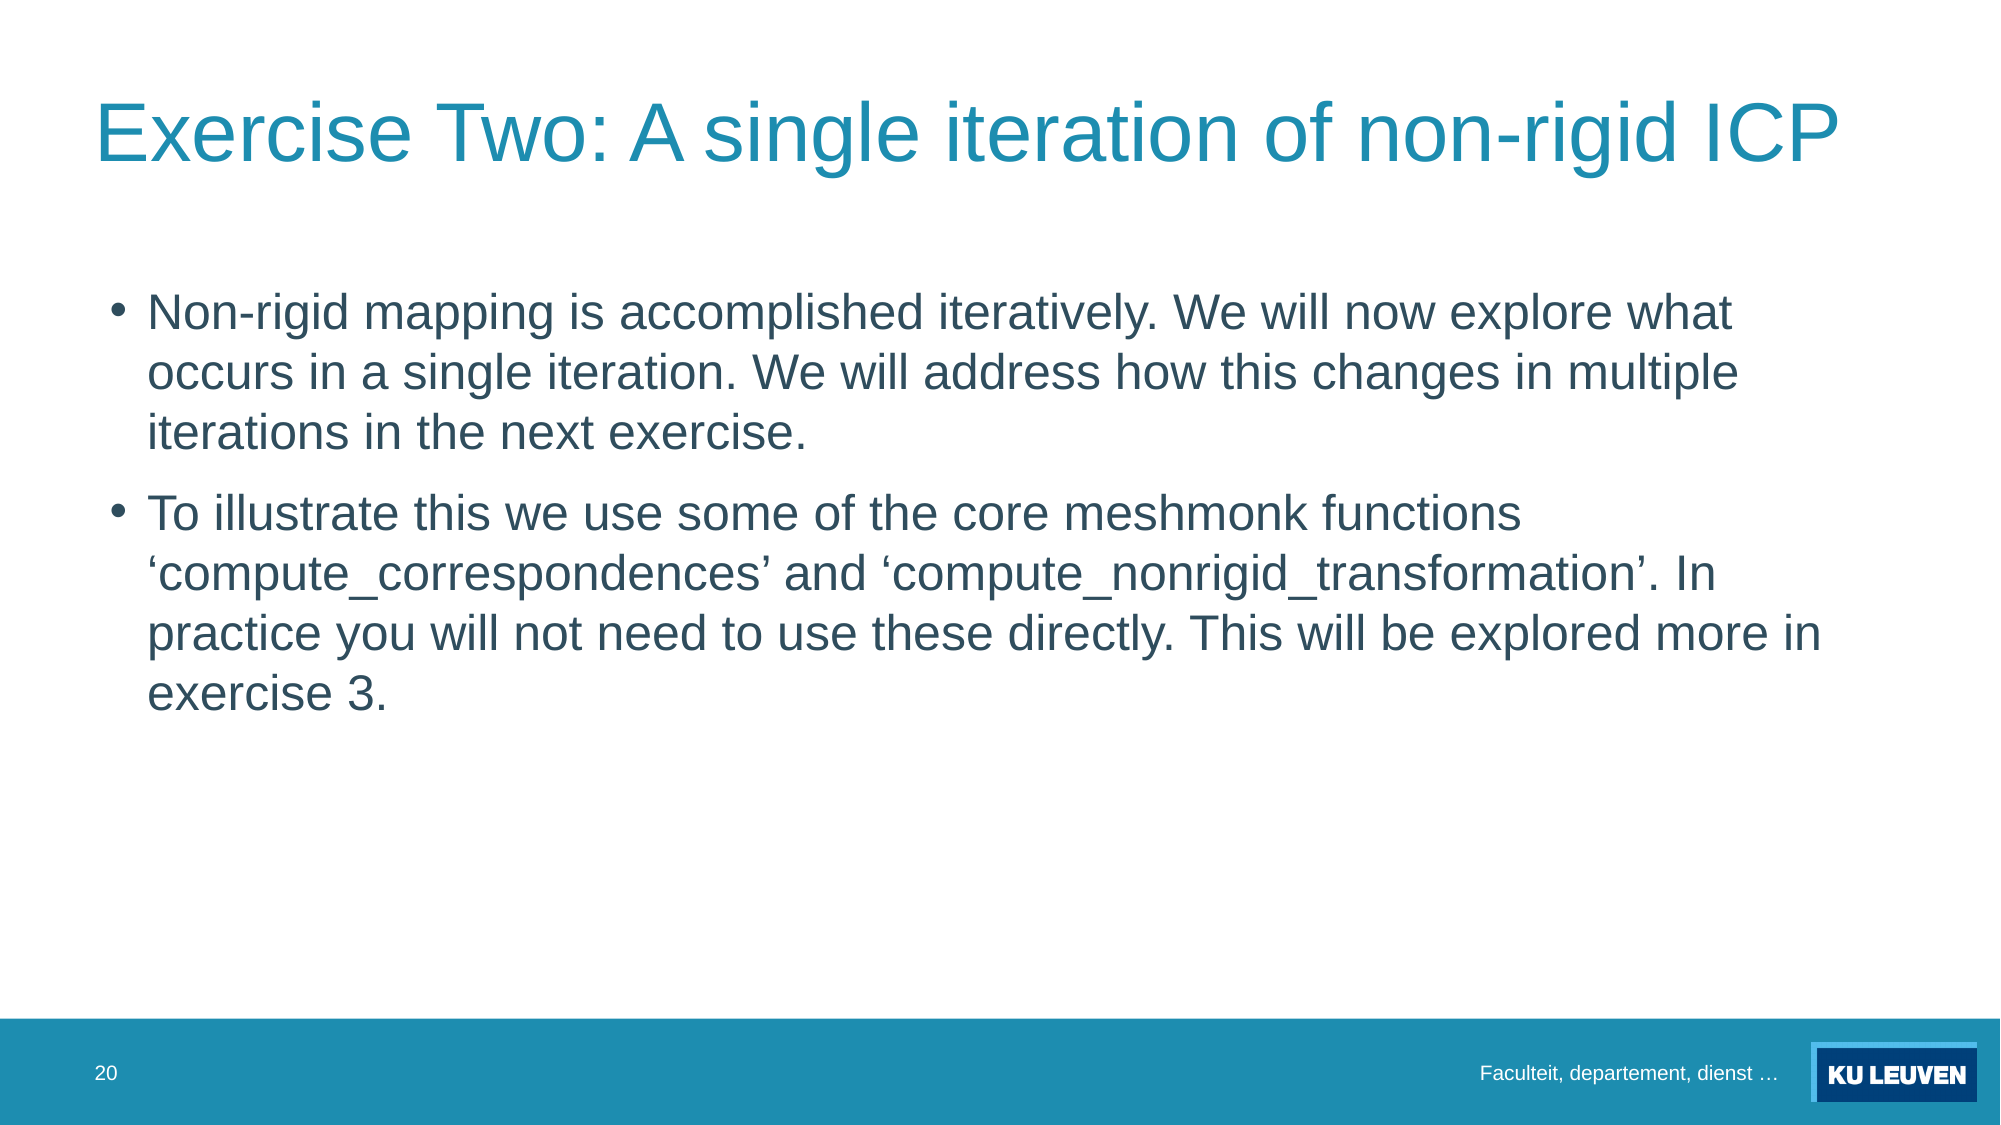

# Exercise Two: A single iteration of non-rigid ICP
Non-rigid mapping is accomplished iteratively. We will now explore what occurs in a single iteration. We will address how this changes in multiple iterations in the next exercise.
To illustrate this we use some of the core meshmonk functions ‘compute_correspondences’ and ‘compute_nonrigid_transformation’. In practice you will not need to use these directly. This will be explored more in exercise 3.

20
Faculteit, departement, dienst …